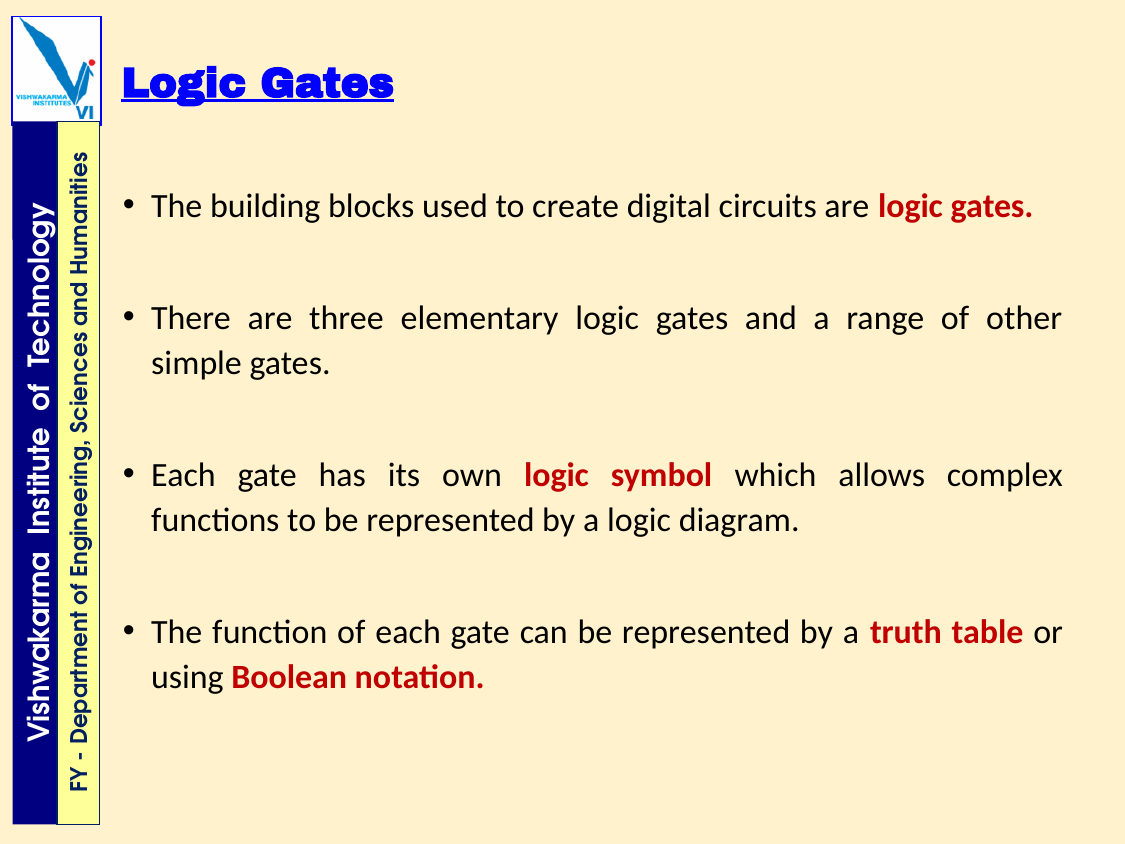

# Logic Gates
The building blocks used to create digital circuits are logic gates.

There are three elementary logic gates and a range of other simple gates.

Each gate has its own logic symbol which allows complex functions to be represented by a logic diagram.

The function of each gate can be represented by a truth table or using Boolean notation.